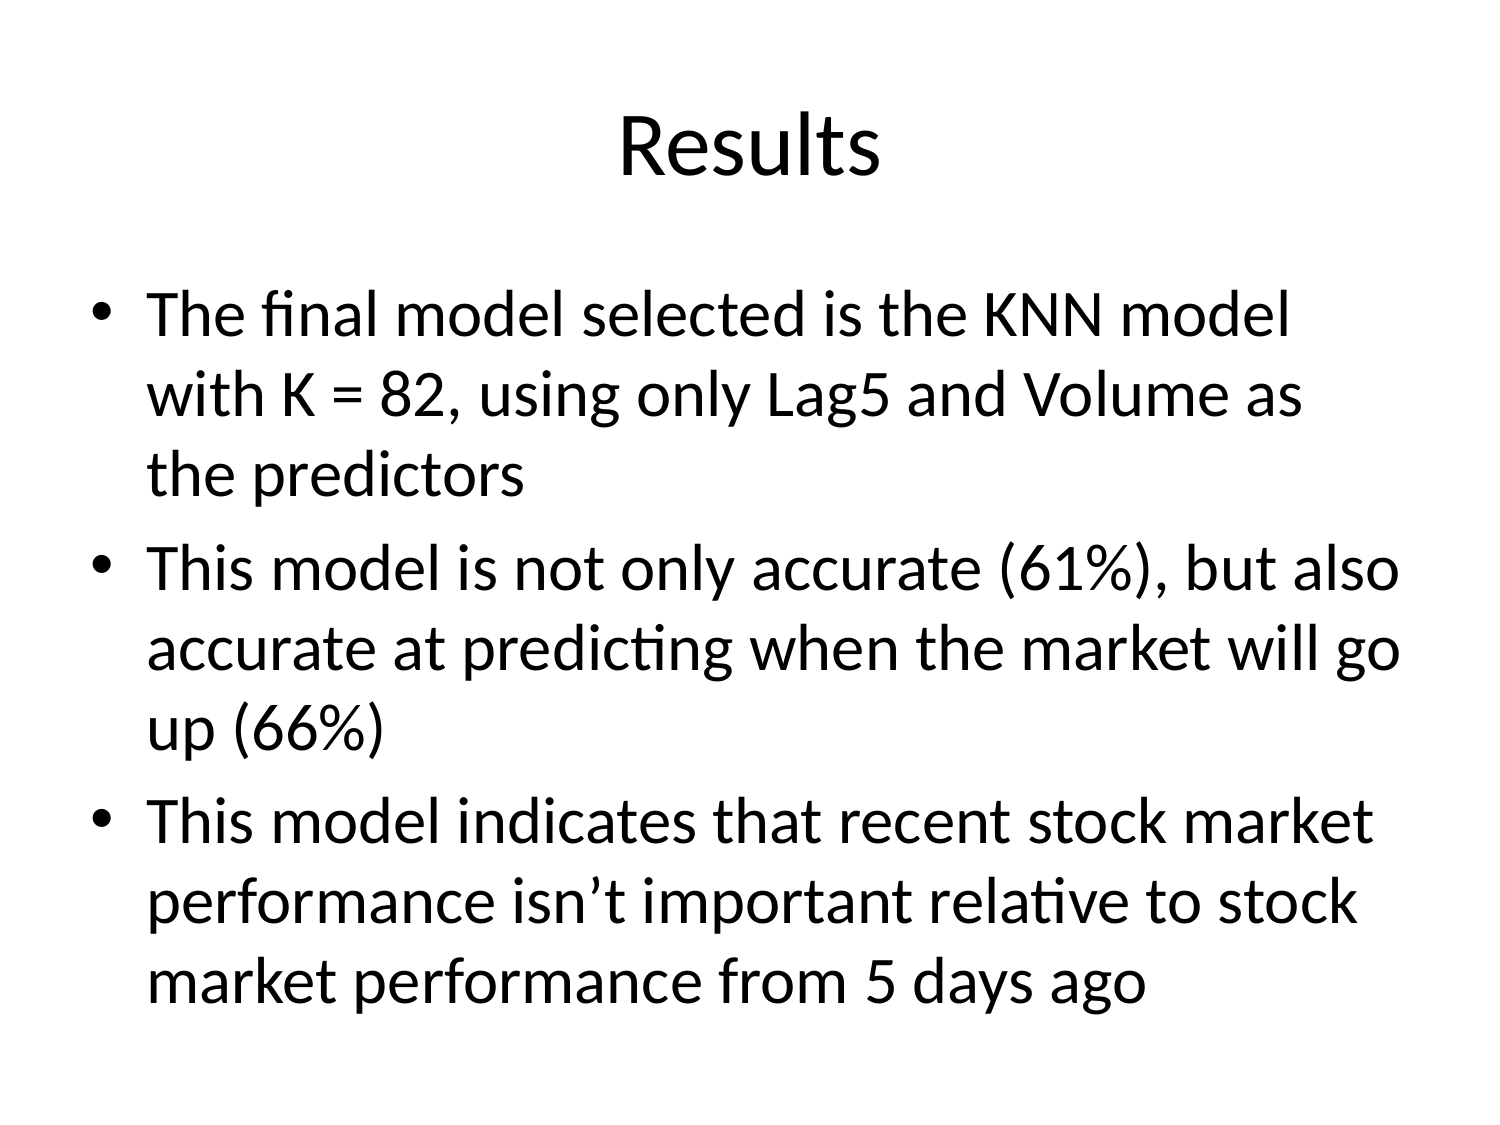

# Results
The final model selected is the KNN model with K = 82, using only Lag5 and Volume as the predictors
This model is not only accurate (61%), but also accurate at predicting when the market will go up (66%)
This model indicates that recent stock market performance isn’t important relative to stock market performance from 5 days ago